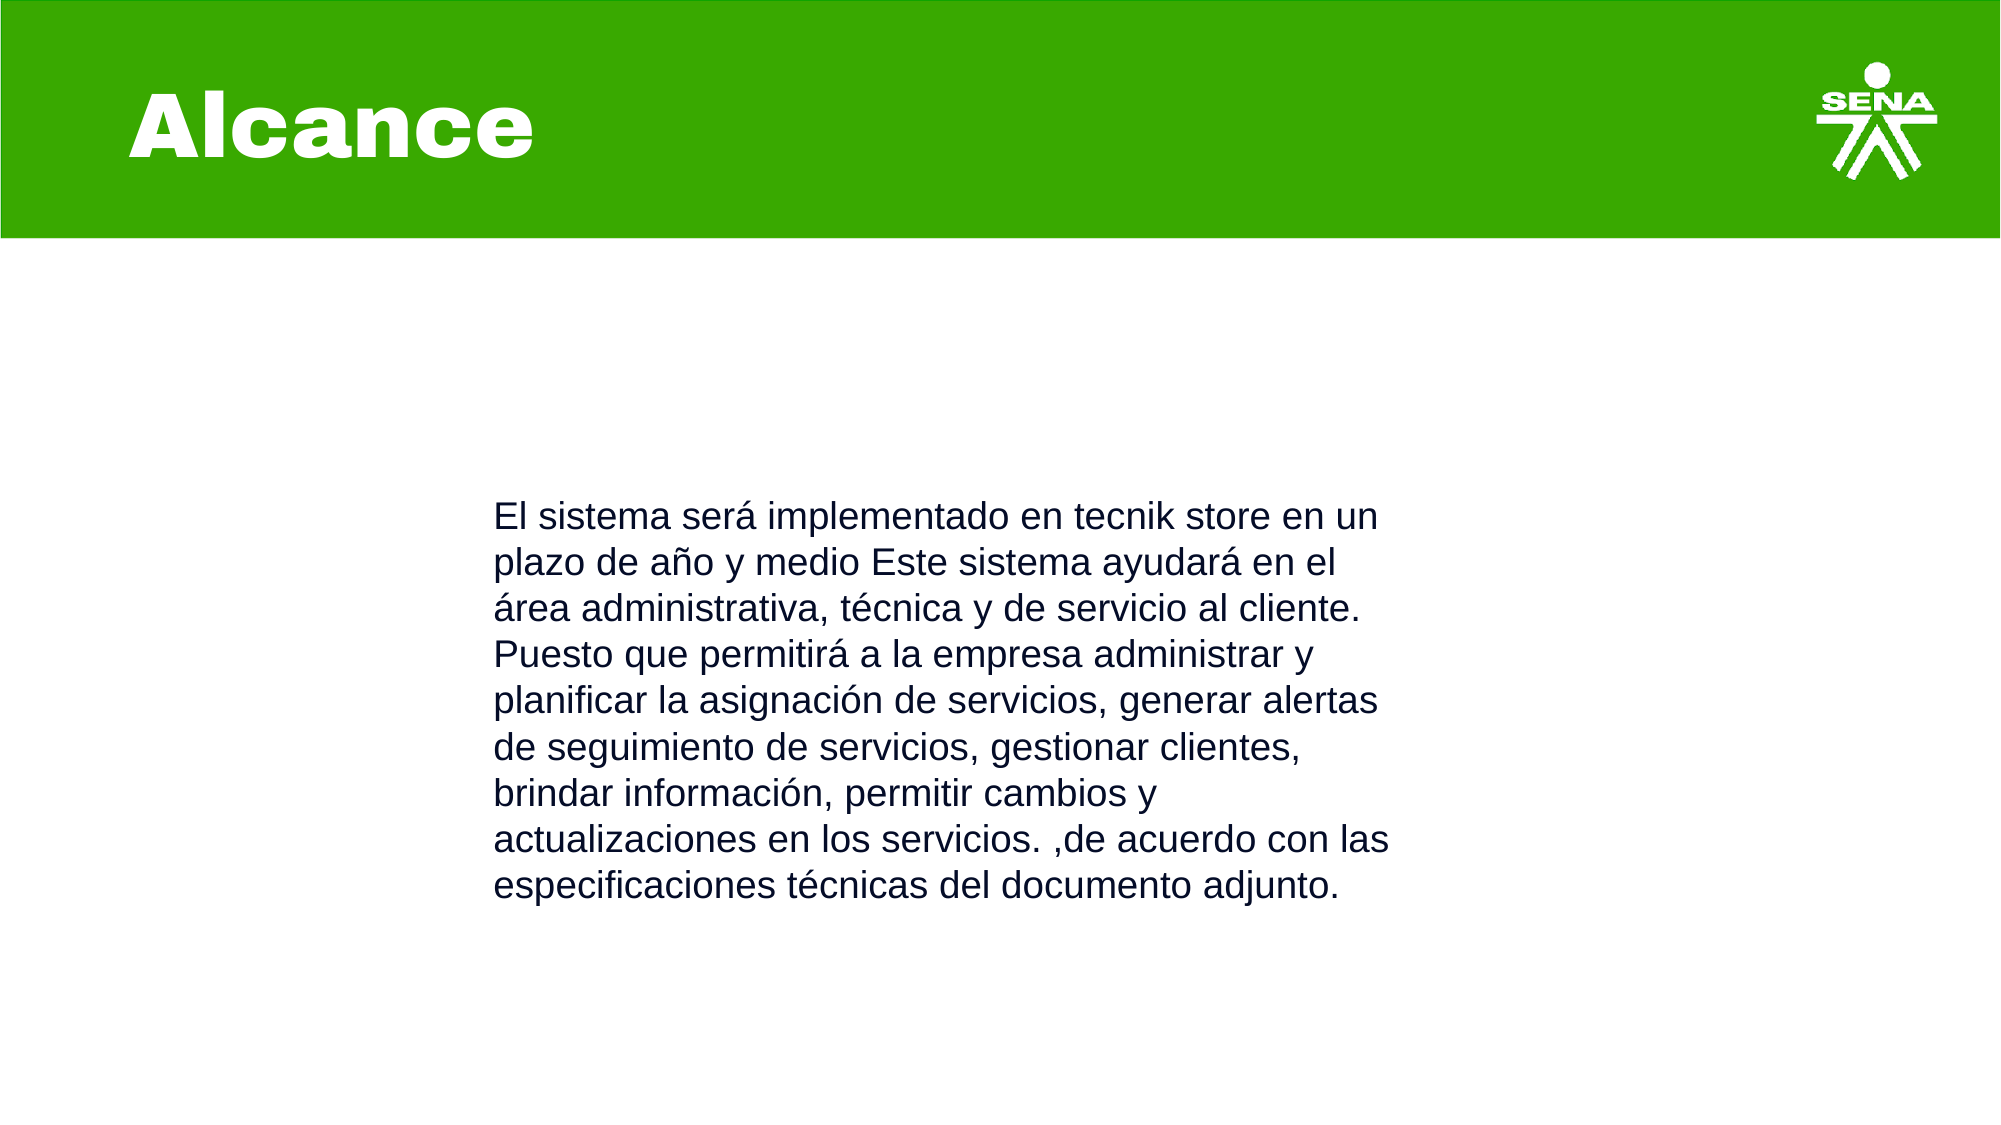

# Alcance

El sistema será implementado en tecnik store en un plazo de año y medio Este sistema ayudará en el área administrativa, técnica y de servicio al cliente. Puesto que permitirá a la empresa administrar y planificar la asignación de servicios, generar alertas de seguimiento de servicios, gestionar clientes, brindar información, permitir cambios y actualizaciones en los servicios. ,de acuerdo con las especificaciones técnicas del documento adjunto.